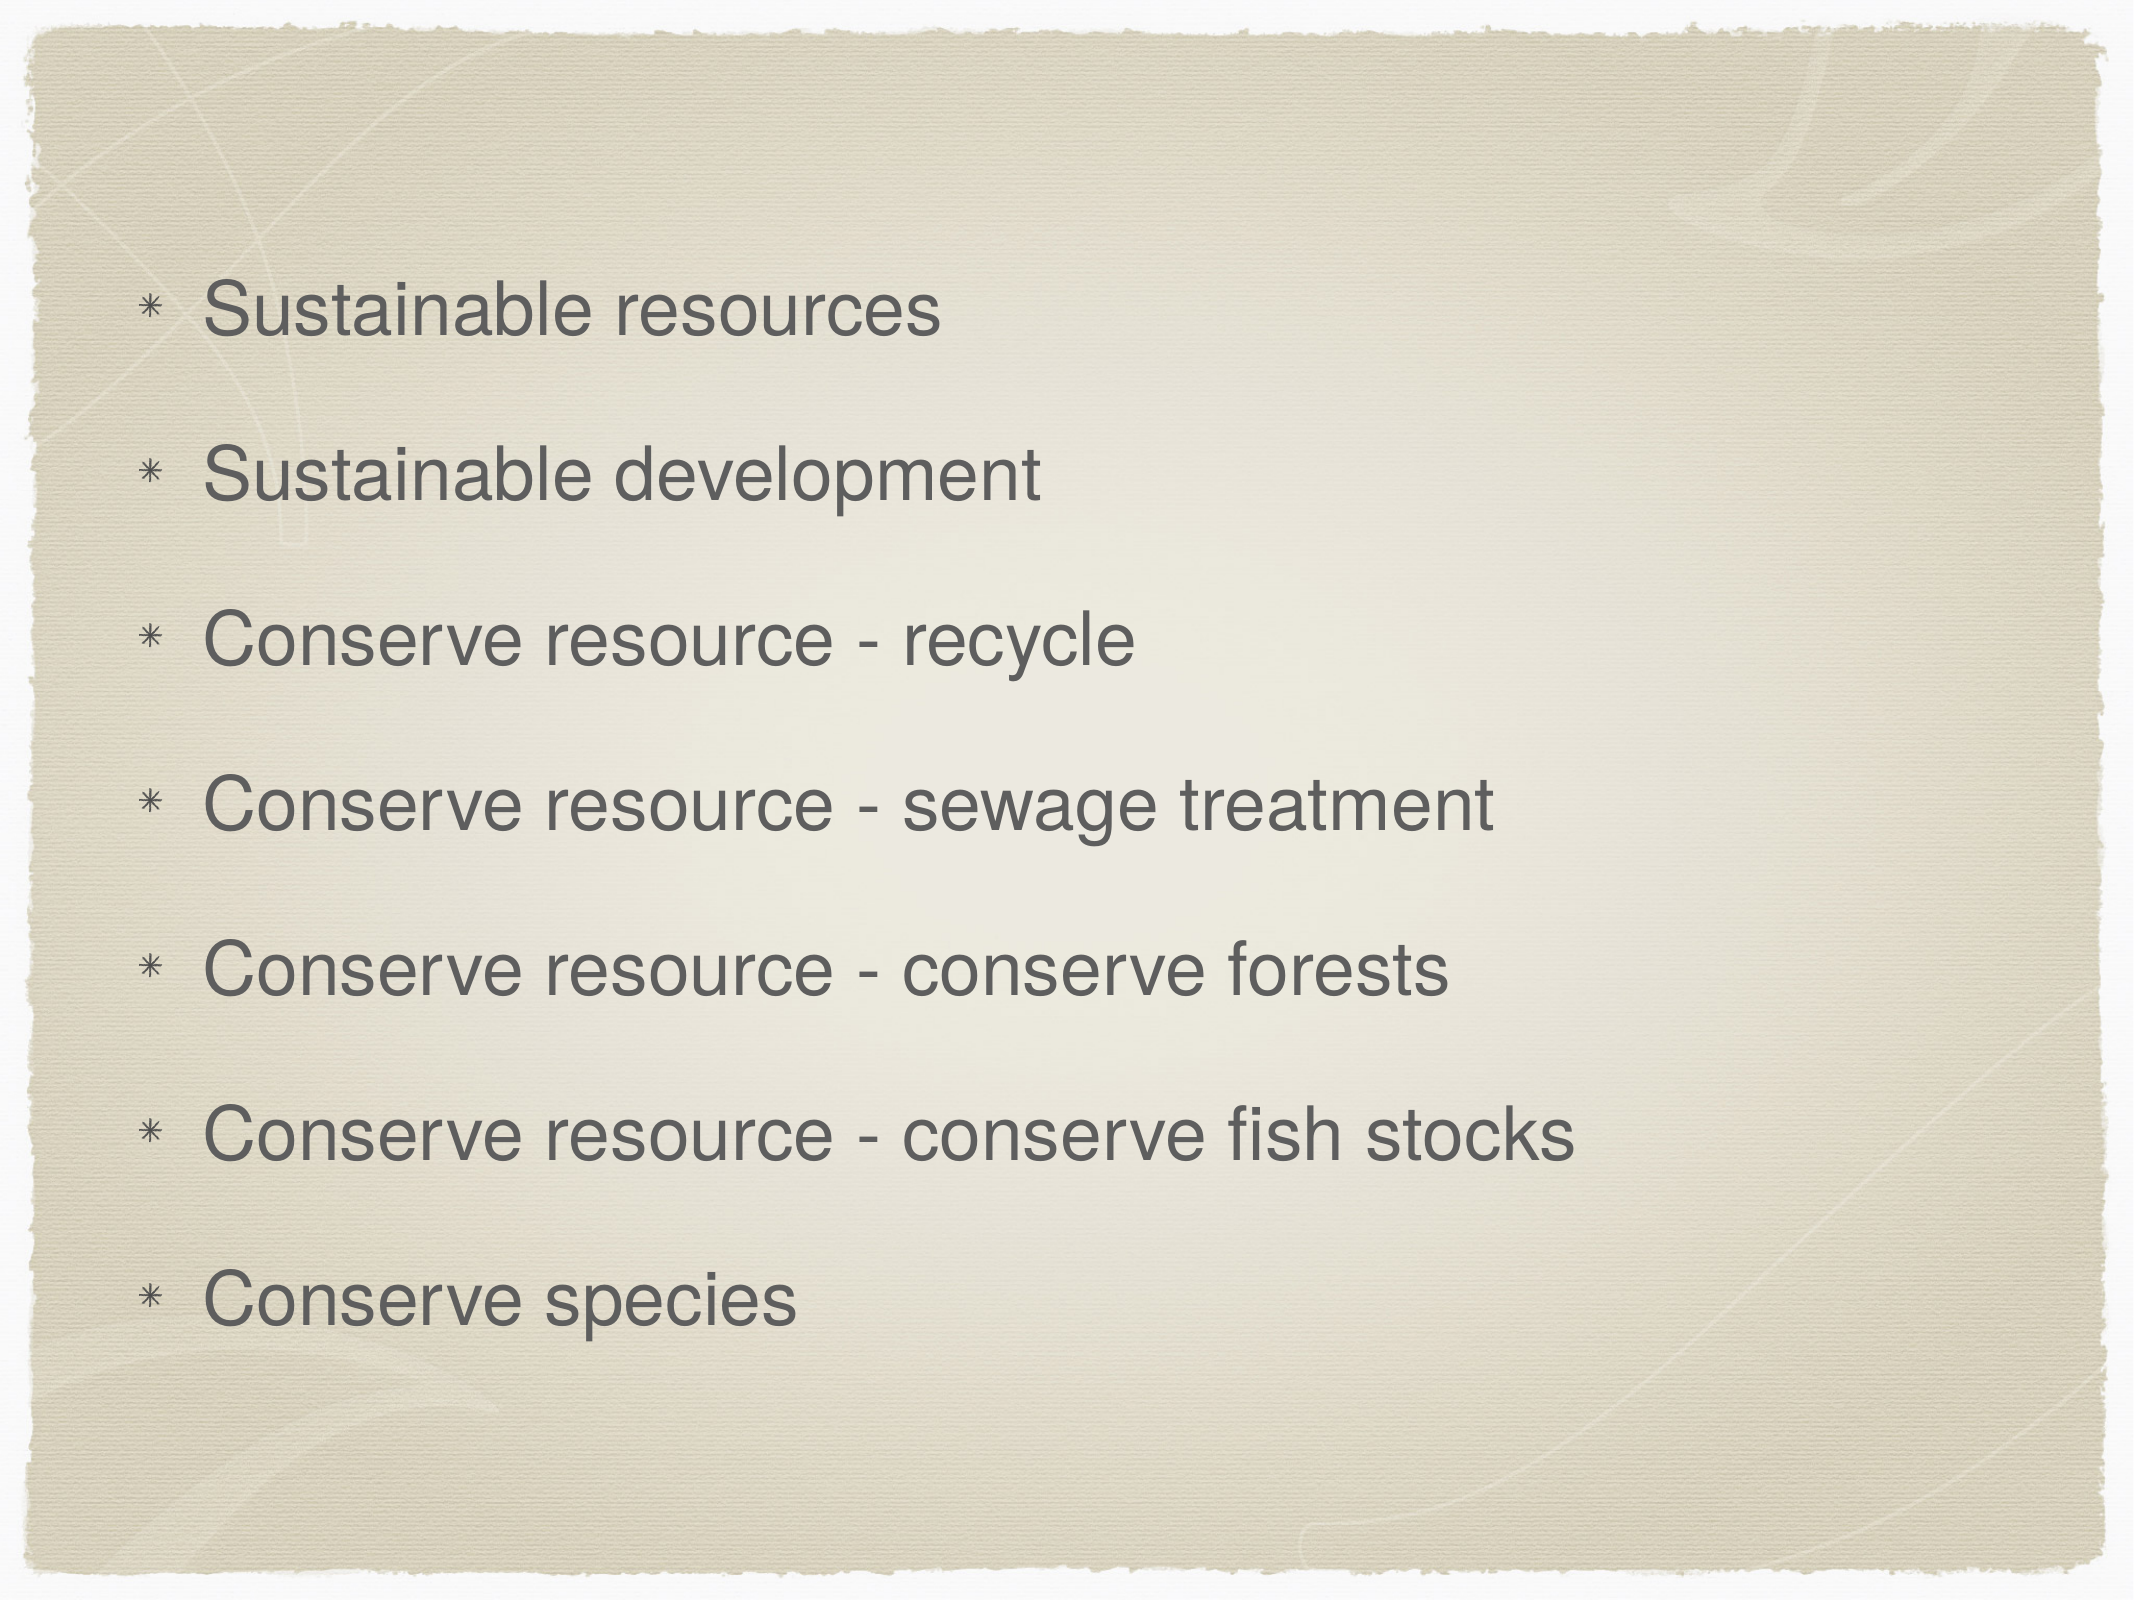

Sustainable resources
Sustainable development
Conserve resource - recycle
Conserve resource - sewage treatment
Conserve resource - conserve forests
Conserve resource - conserve fish stocks
Conserve species